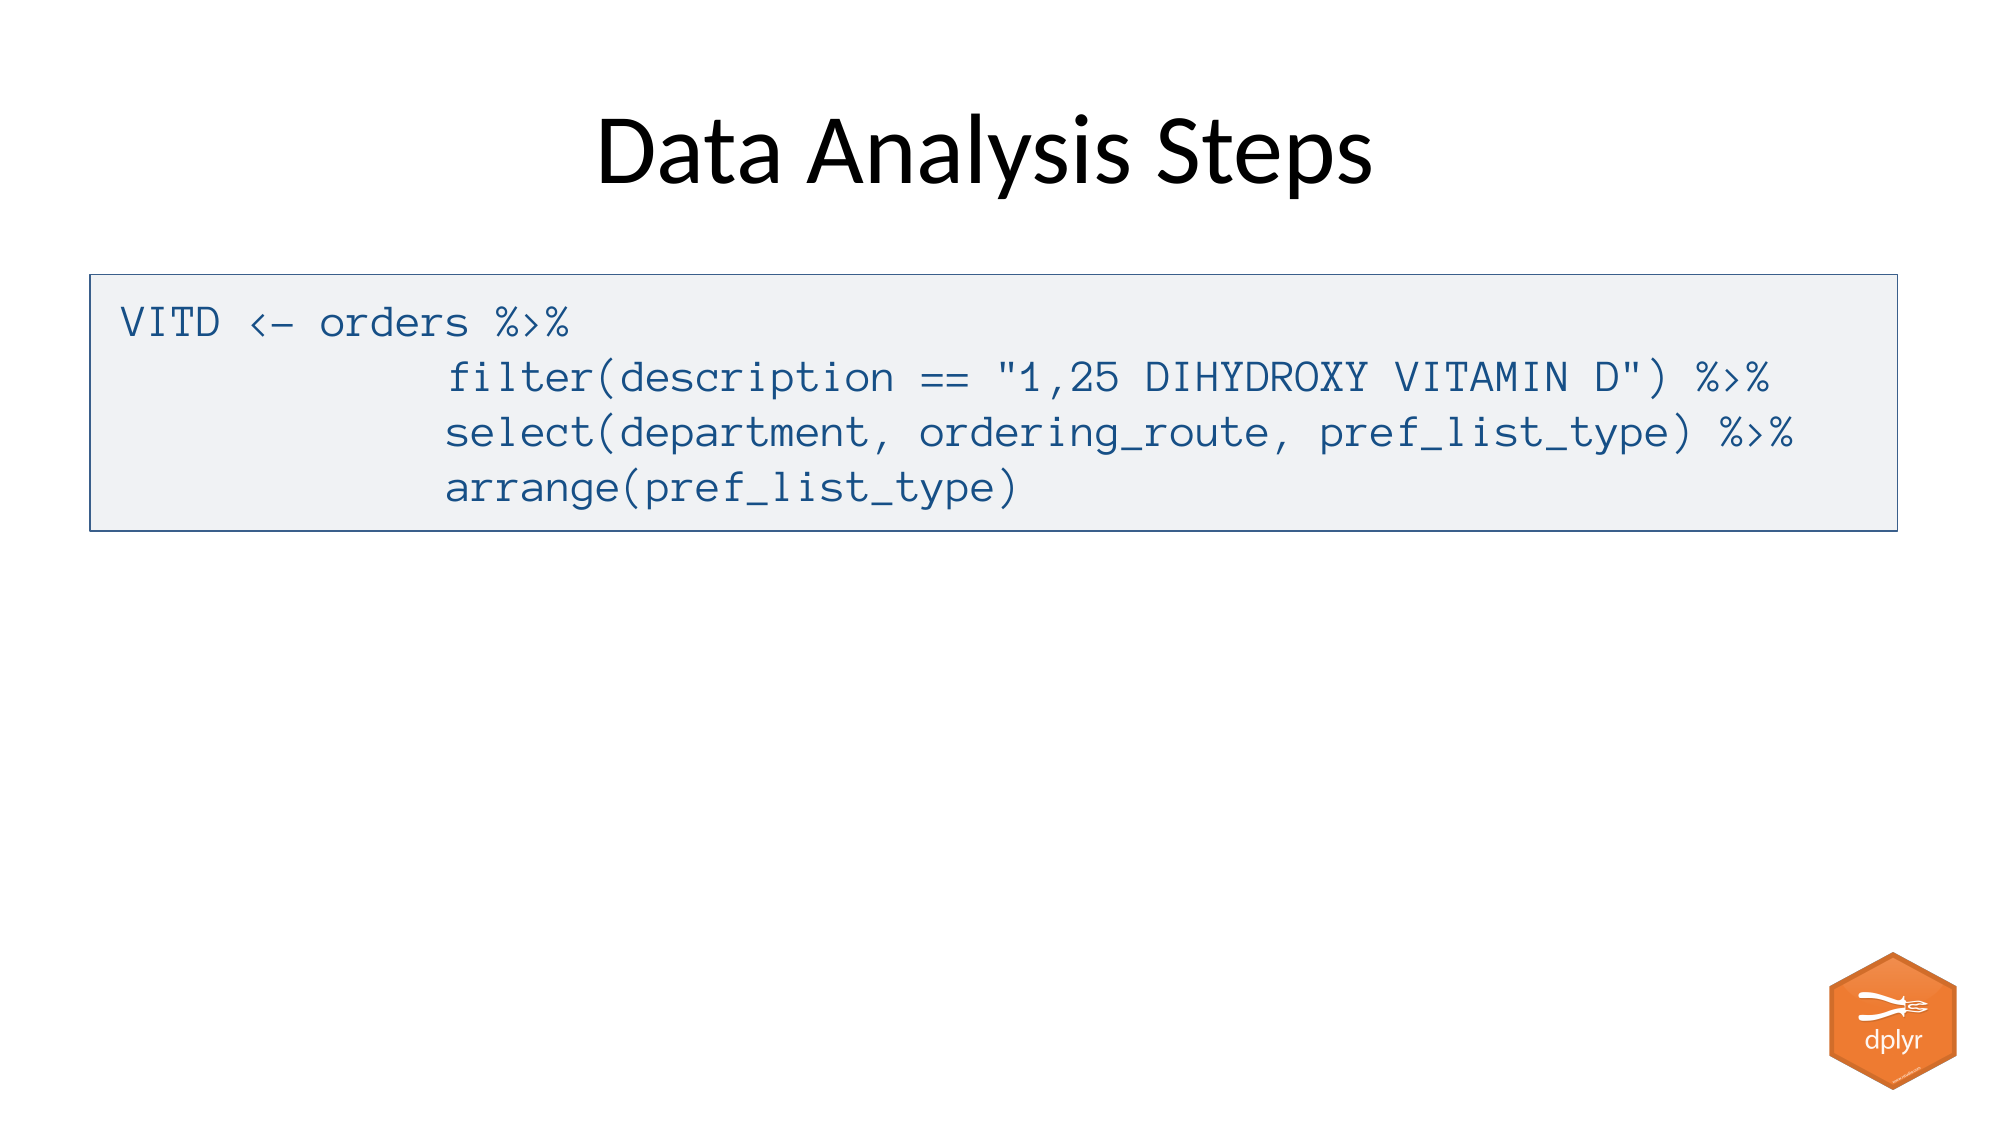

# Data Analysis Steps

VITD <- orders %>%
		 filter(description == "1,25 DIHYDROXY VITAMIN D") %>%
		 select(department, ordering_route, pref_list_type) %>%
		 arrange(pref_list_type)